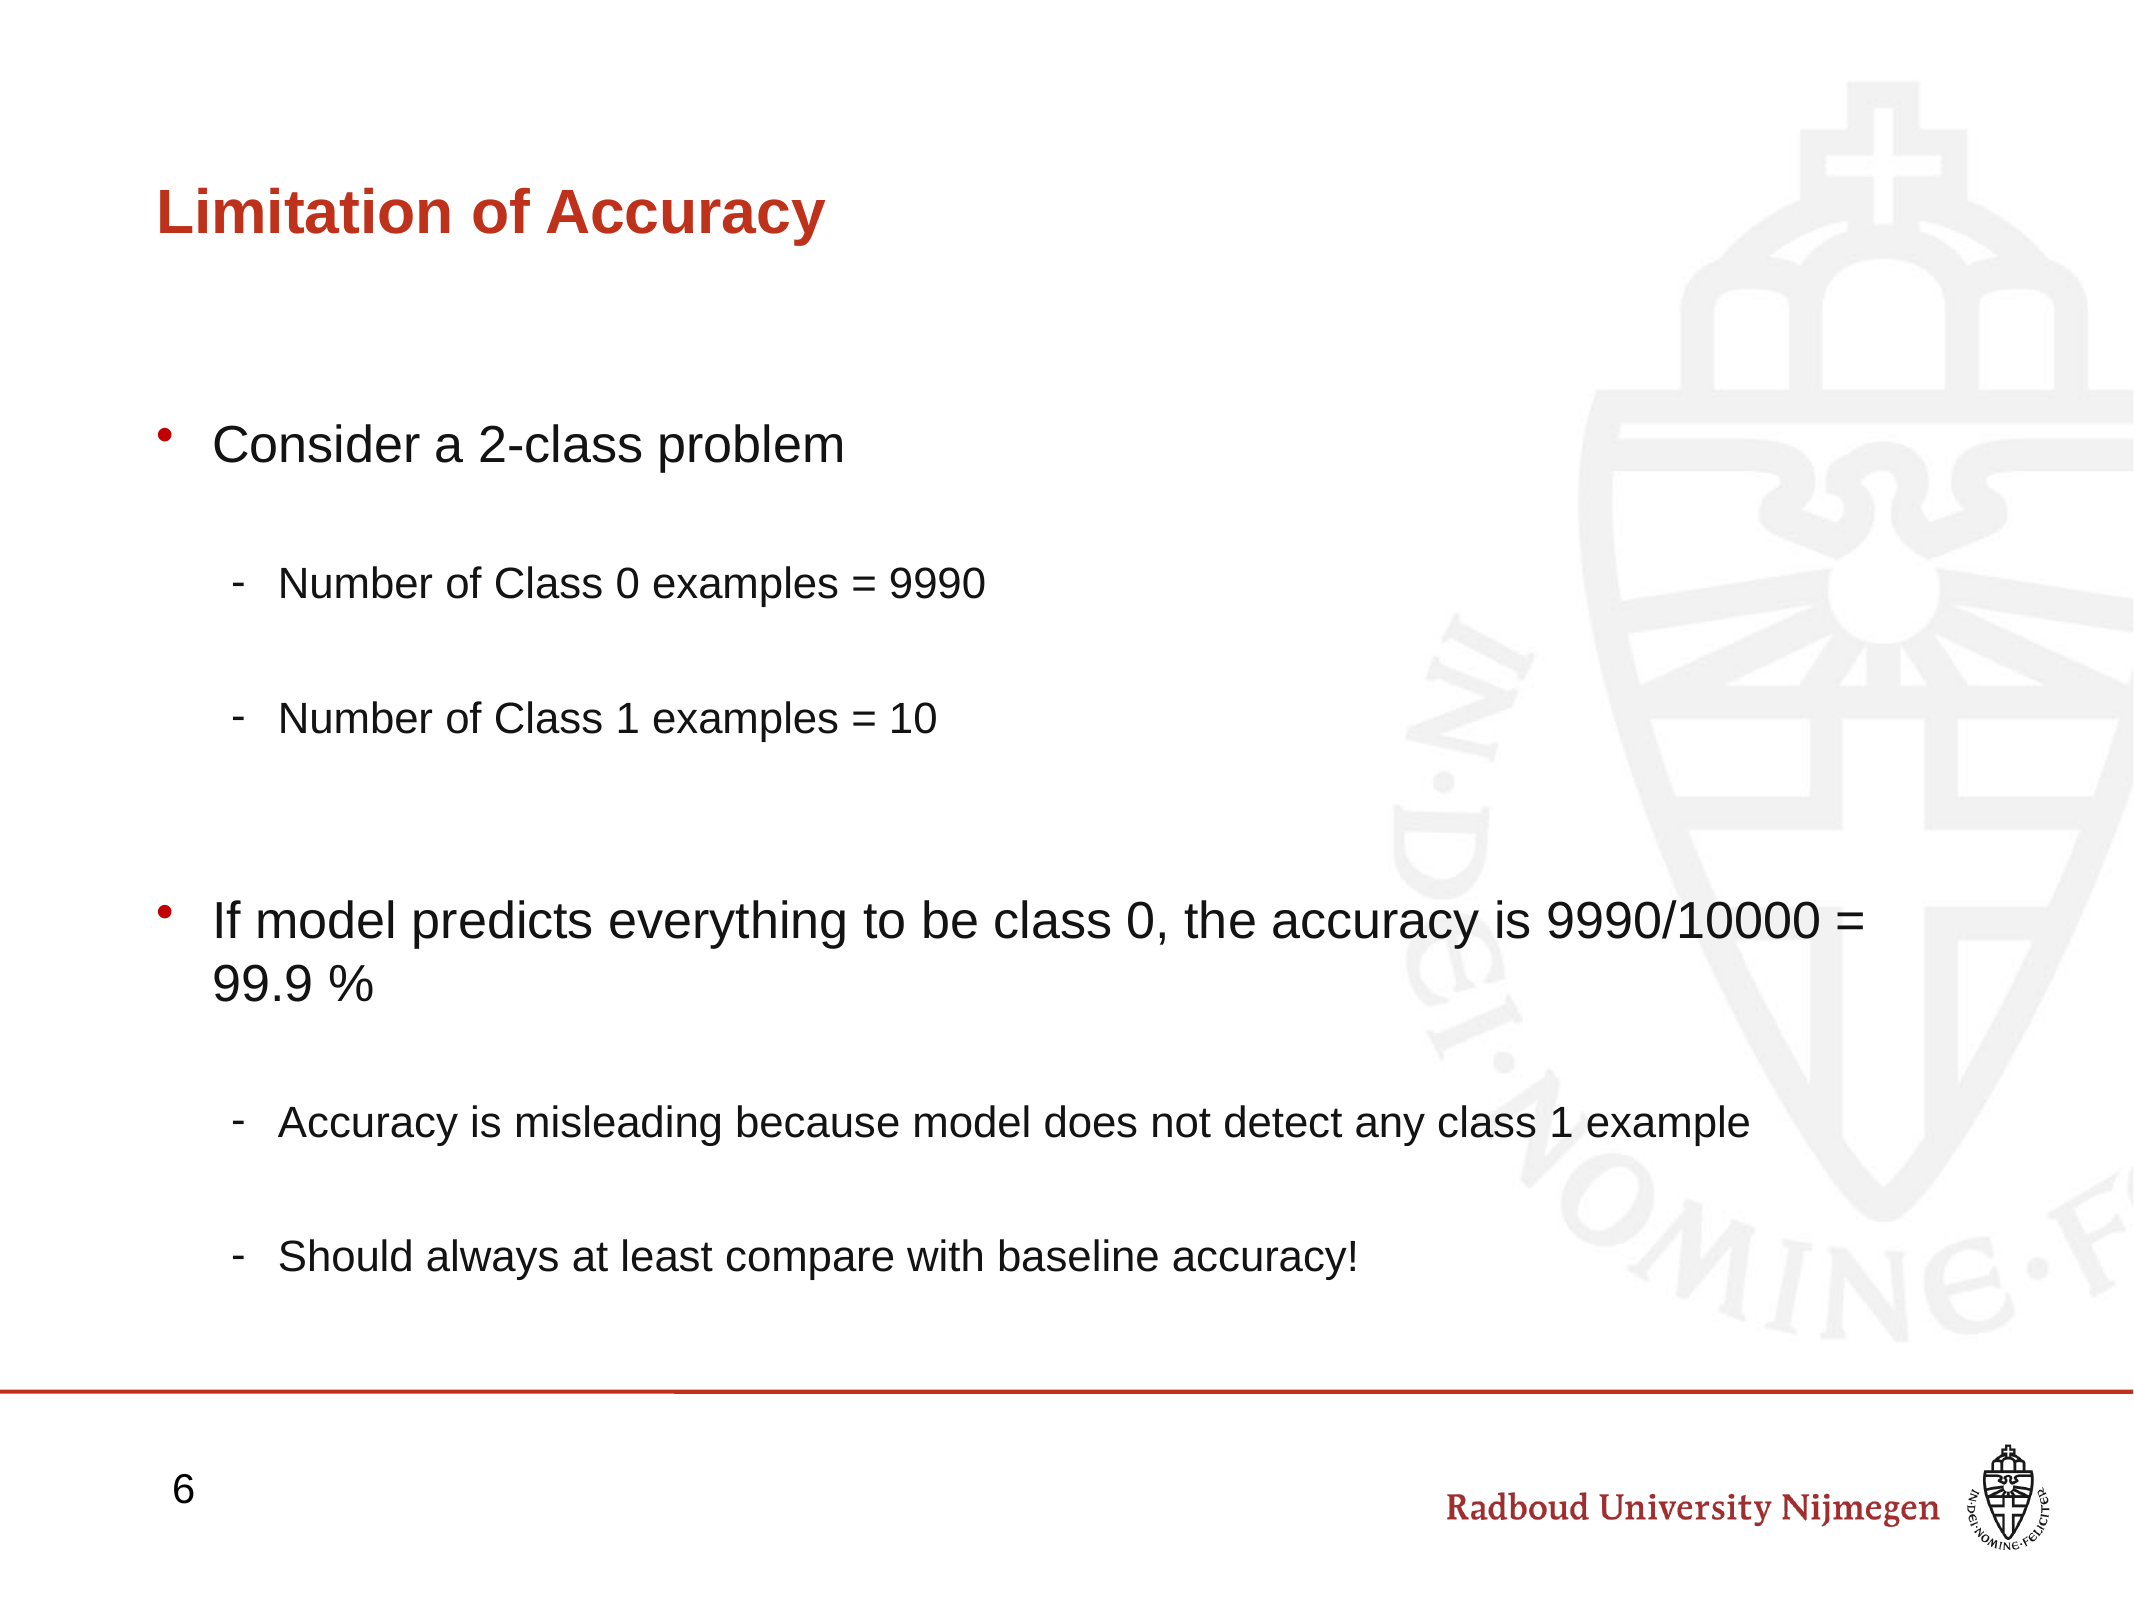

# Limitation of Accuracy

Consider a 2-class problem

Number of Class 0 examples = 9990

Number of Class 1 examples = 10

If model predicts everything to be class 0, the accuracy is 9990/10000 = 99.9 %

Accuracy is misleading because model does not detect any class 1 example

Should always at least compare with baseline accuracy!

6